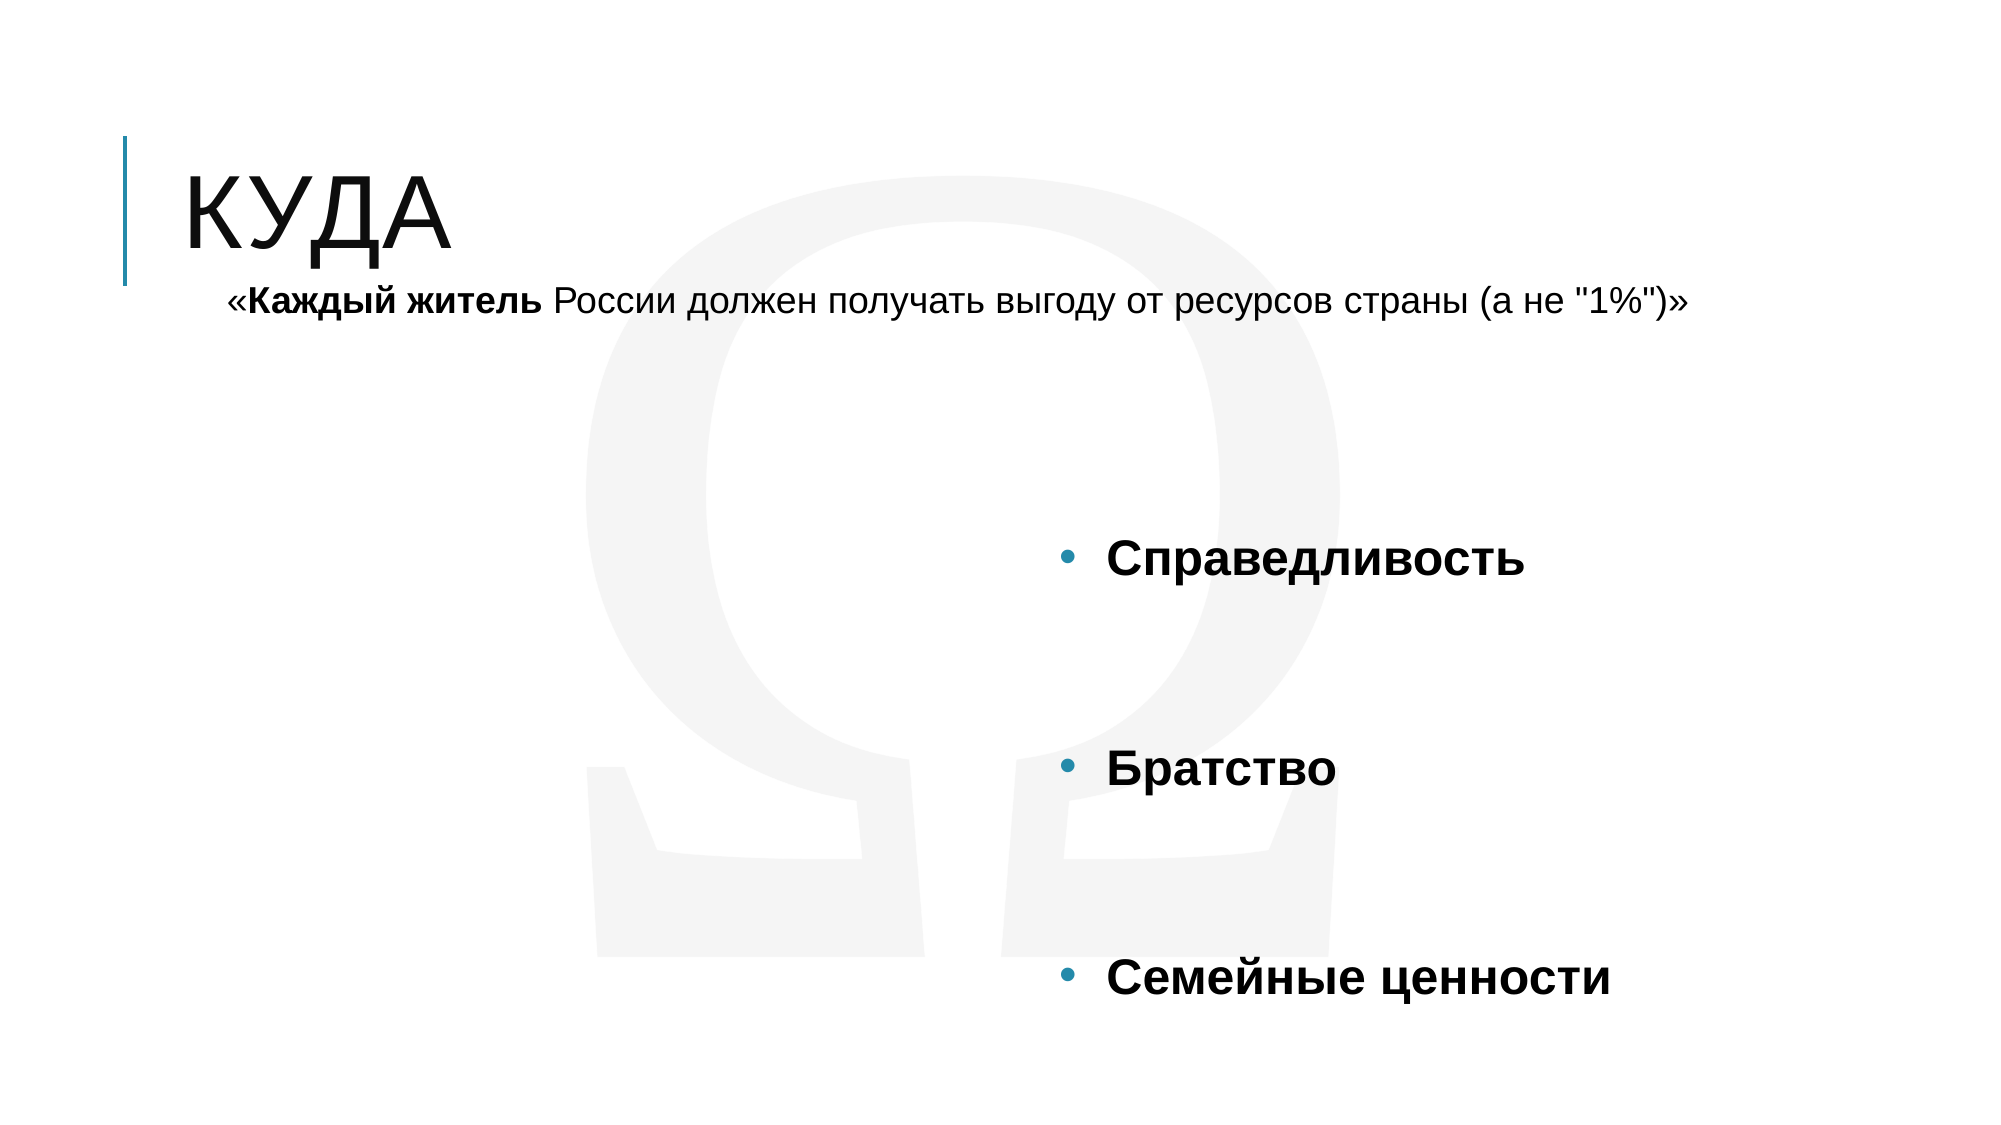

# куда
«Каждый житель России должен получать выгоду от ресурсов страны (а не "1%")»
Справедливость
Братство
Семейные ценности